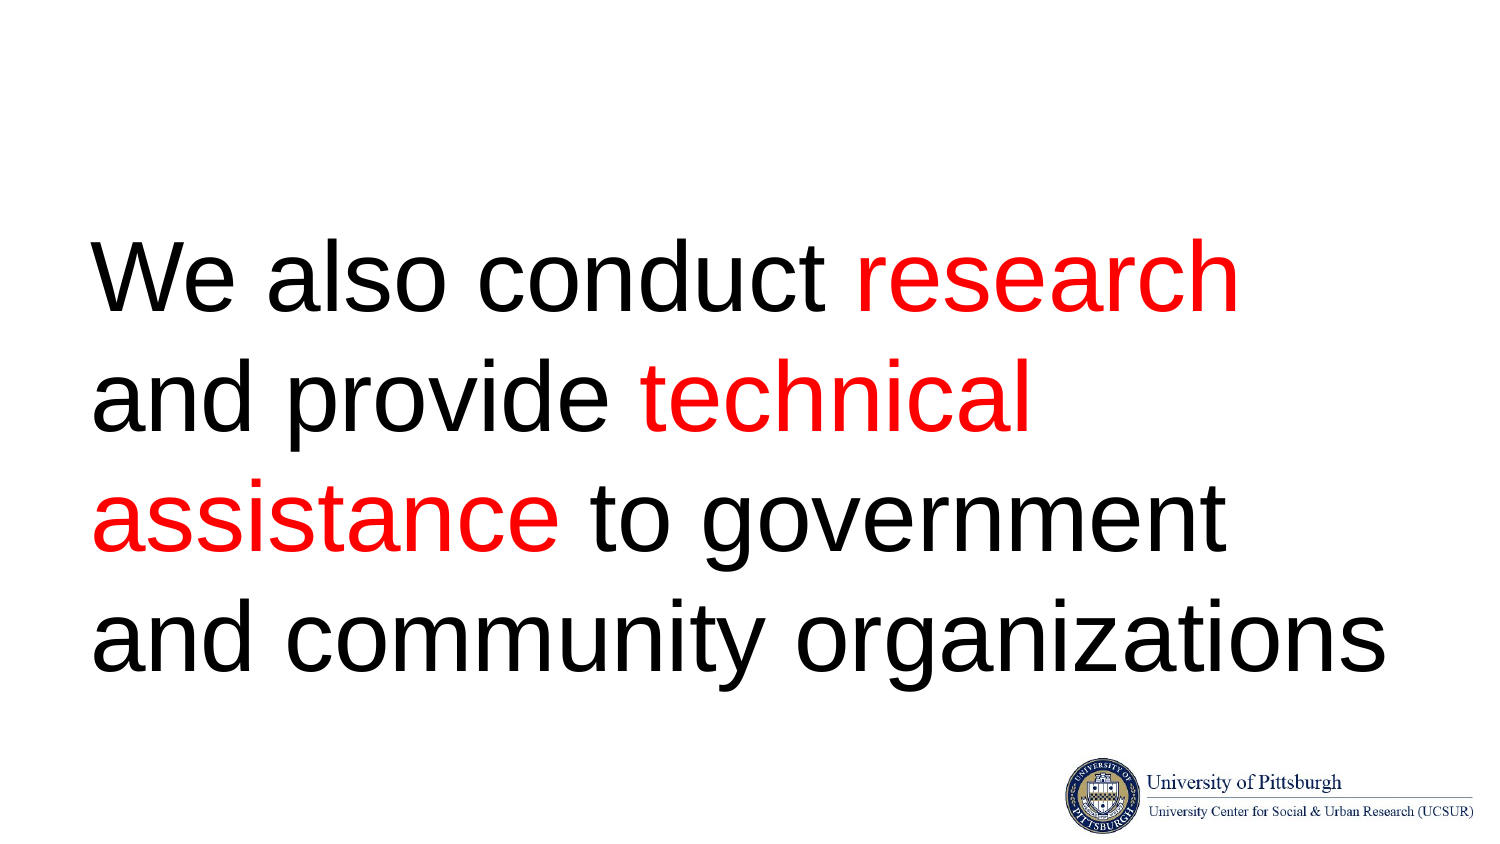

#
We also conduct research and provide technical assistance to government and community organizations